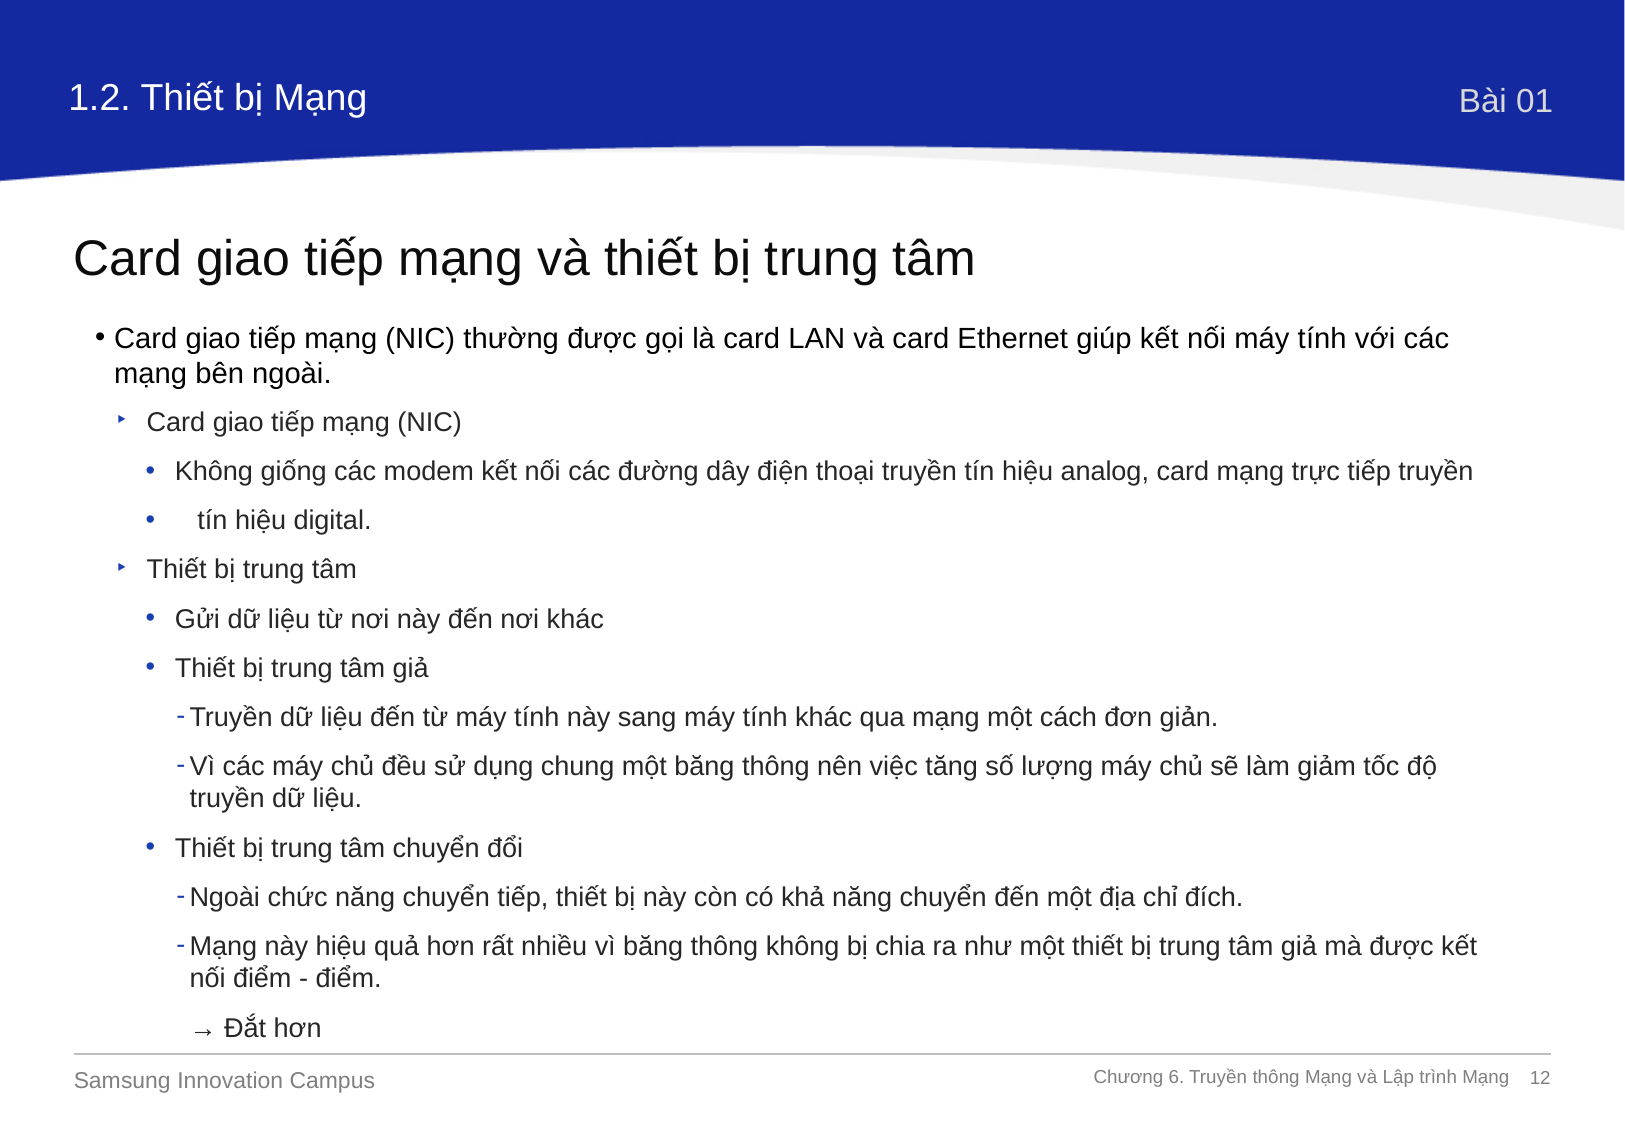

1.2. Thiết bị Mạng
Bài 01
Card giao tiếp mạng và thiết bị trung tâm
Card giao tiếp mạng (NIC) thường được gọi là card LAN và card Ethernet giúp kết nối máy tính với các mạng bên ngoài.
Card giao tiếp mạng (NIC)
Không giống các modem kết nối các đường dây điện thoại truyền tín hiệu analog, card mạng trực tiếp truyền
   tín hiệu digital.
Thiết bị trung tâm
Gửi dữ liệu từ nơi này đến nơi khác
Thiết bị trung tâm giả
Truyền dữ liệu đến từ máy tính này sang máy tính khác qua mạng một cách đơn giản.
Vì các máy chủ đều sử dụng chung một băng thông nên việc tăng số lượng máy chủ sẽ làm giảm tốc độ truyền dữ liệu.
Thiết bị trung tâm chuyển đổi
Ngoài chức năng chuyển tiếp, thiết bị này còn có khả năng chuyển đến một địa chỉ đích.
Mạng này hiệu quả hơn rất nhiều vì băng thông không bị chia ra như một thiết bị trung tâm giả mà được kết nối điểm - điểm.
→ Đắt hơn